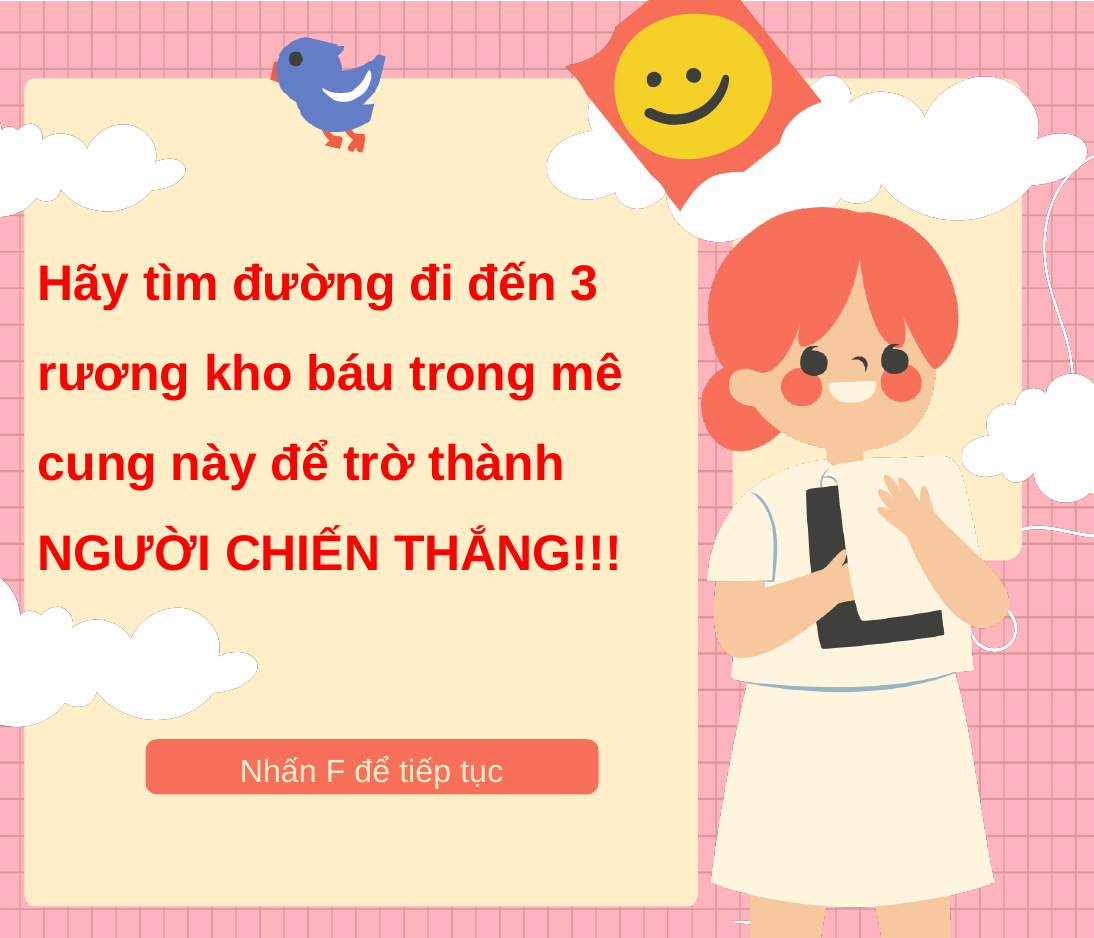

Hãy tìm đường đi đến 3 rương kho báu trong mê cung này để trờ thành NGƯỜI CHIẾN THẮNG!!!

Nhấn F để tiếp tục